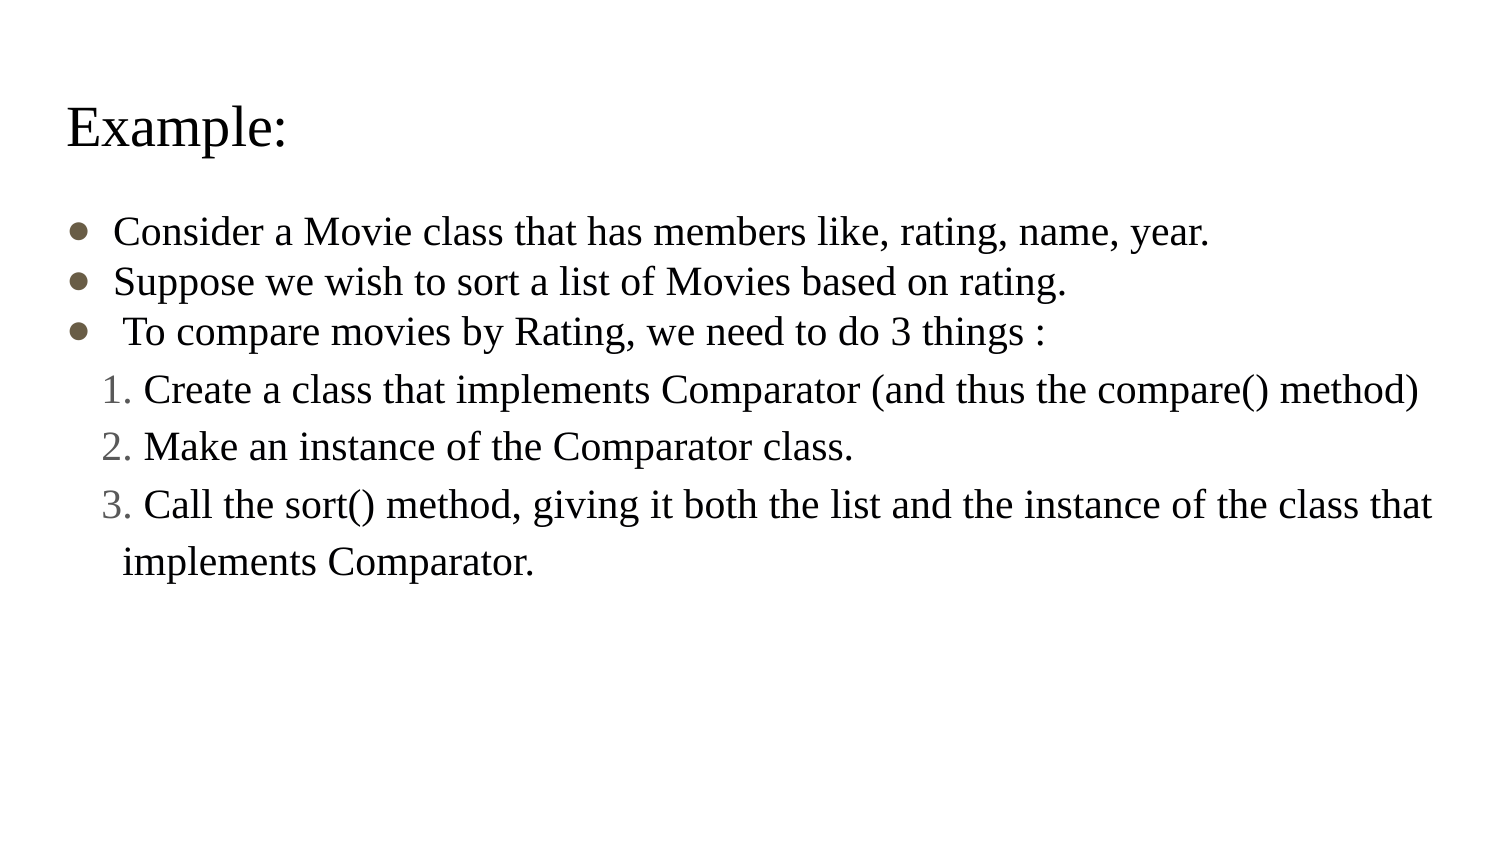

# Example:
Consider a Movie class that has members like, rating, name, year.
Suppose we wish to sort a list of Movies based on rating.
To compare movies by Rating, we need to do 3 things :
 Create a class that implements Comparator (and thus the compare() method)
 Make an instance of the Comparator class.
 Call the sort() method, giving it both the list and the instance of the class that implements Comparator.